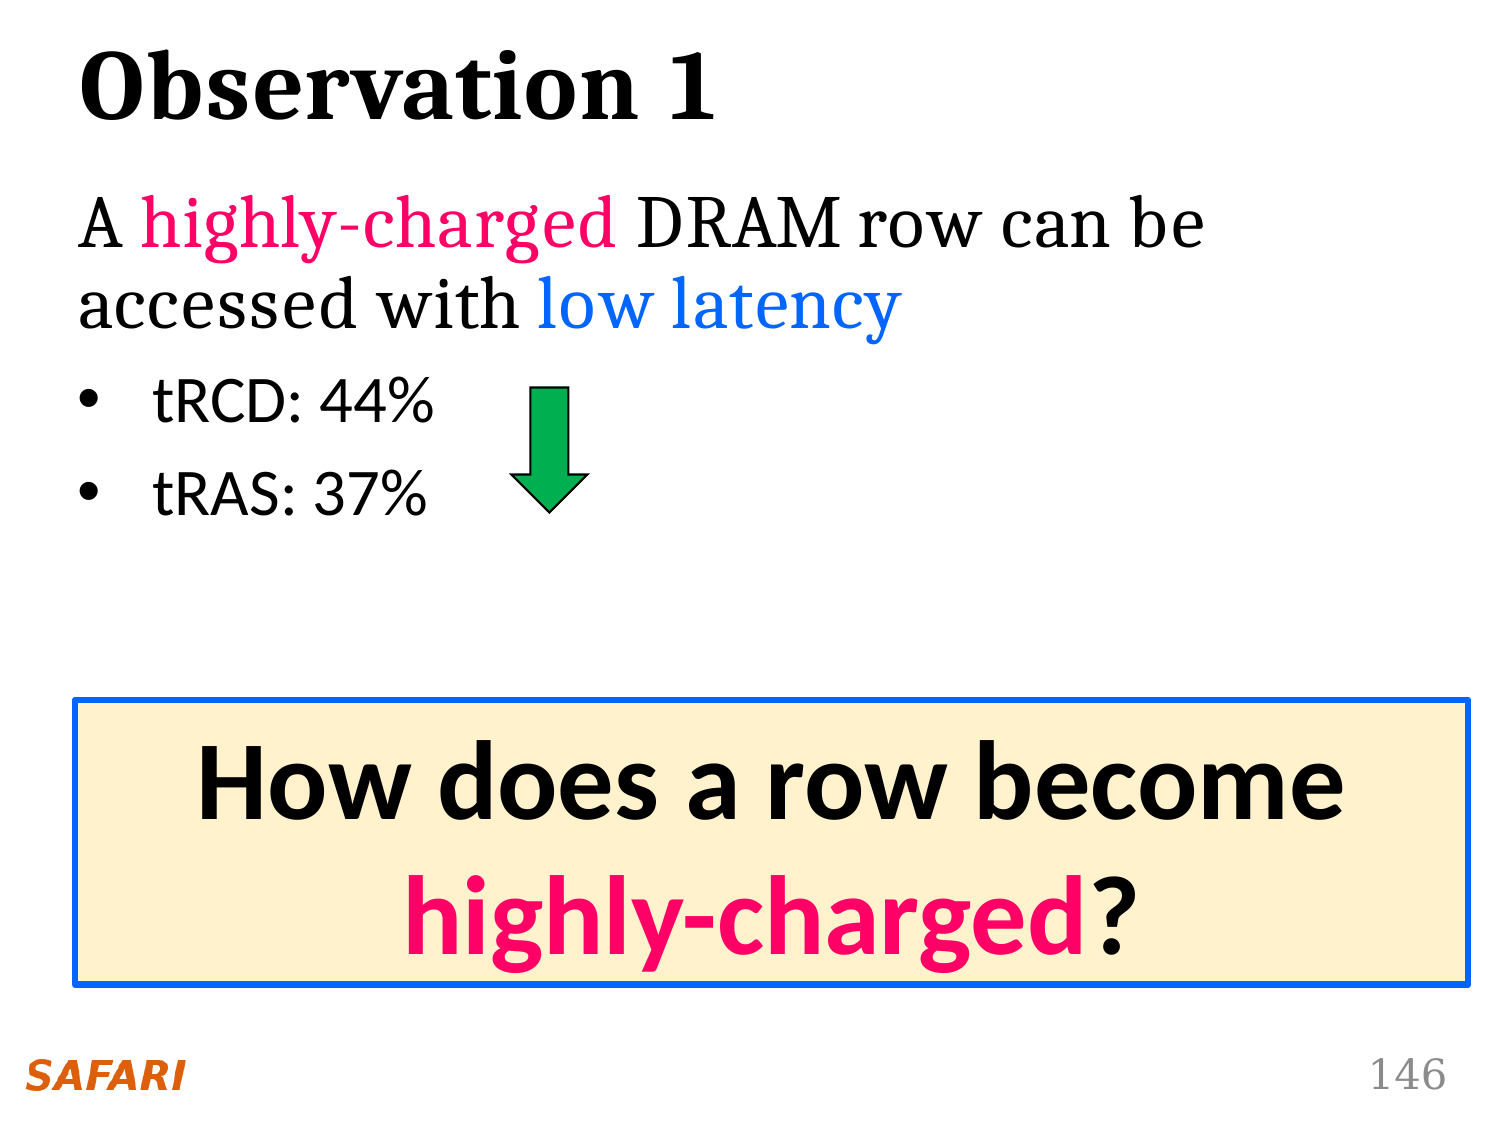

# Observation 1
A highly-charged DRAM row can be accessed with low latency
tRCD: 44%
tRAS: 37%

How does a row become highly-charged?